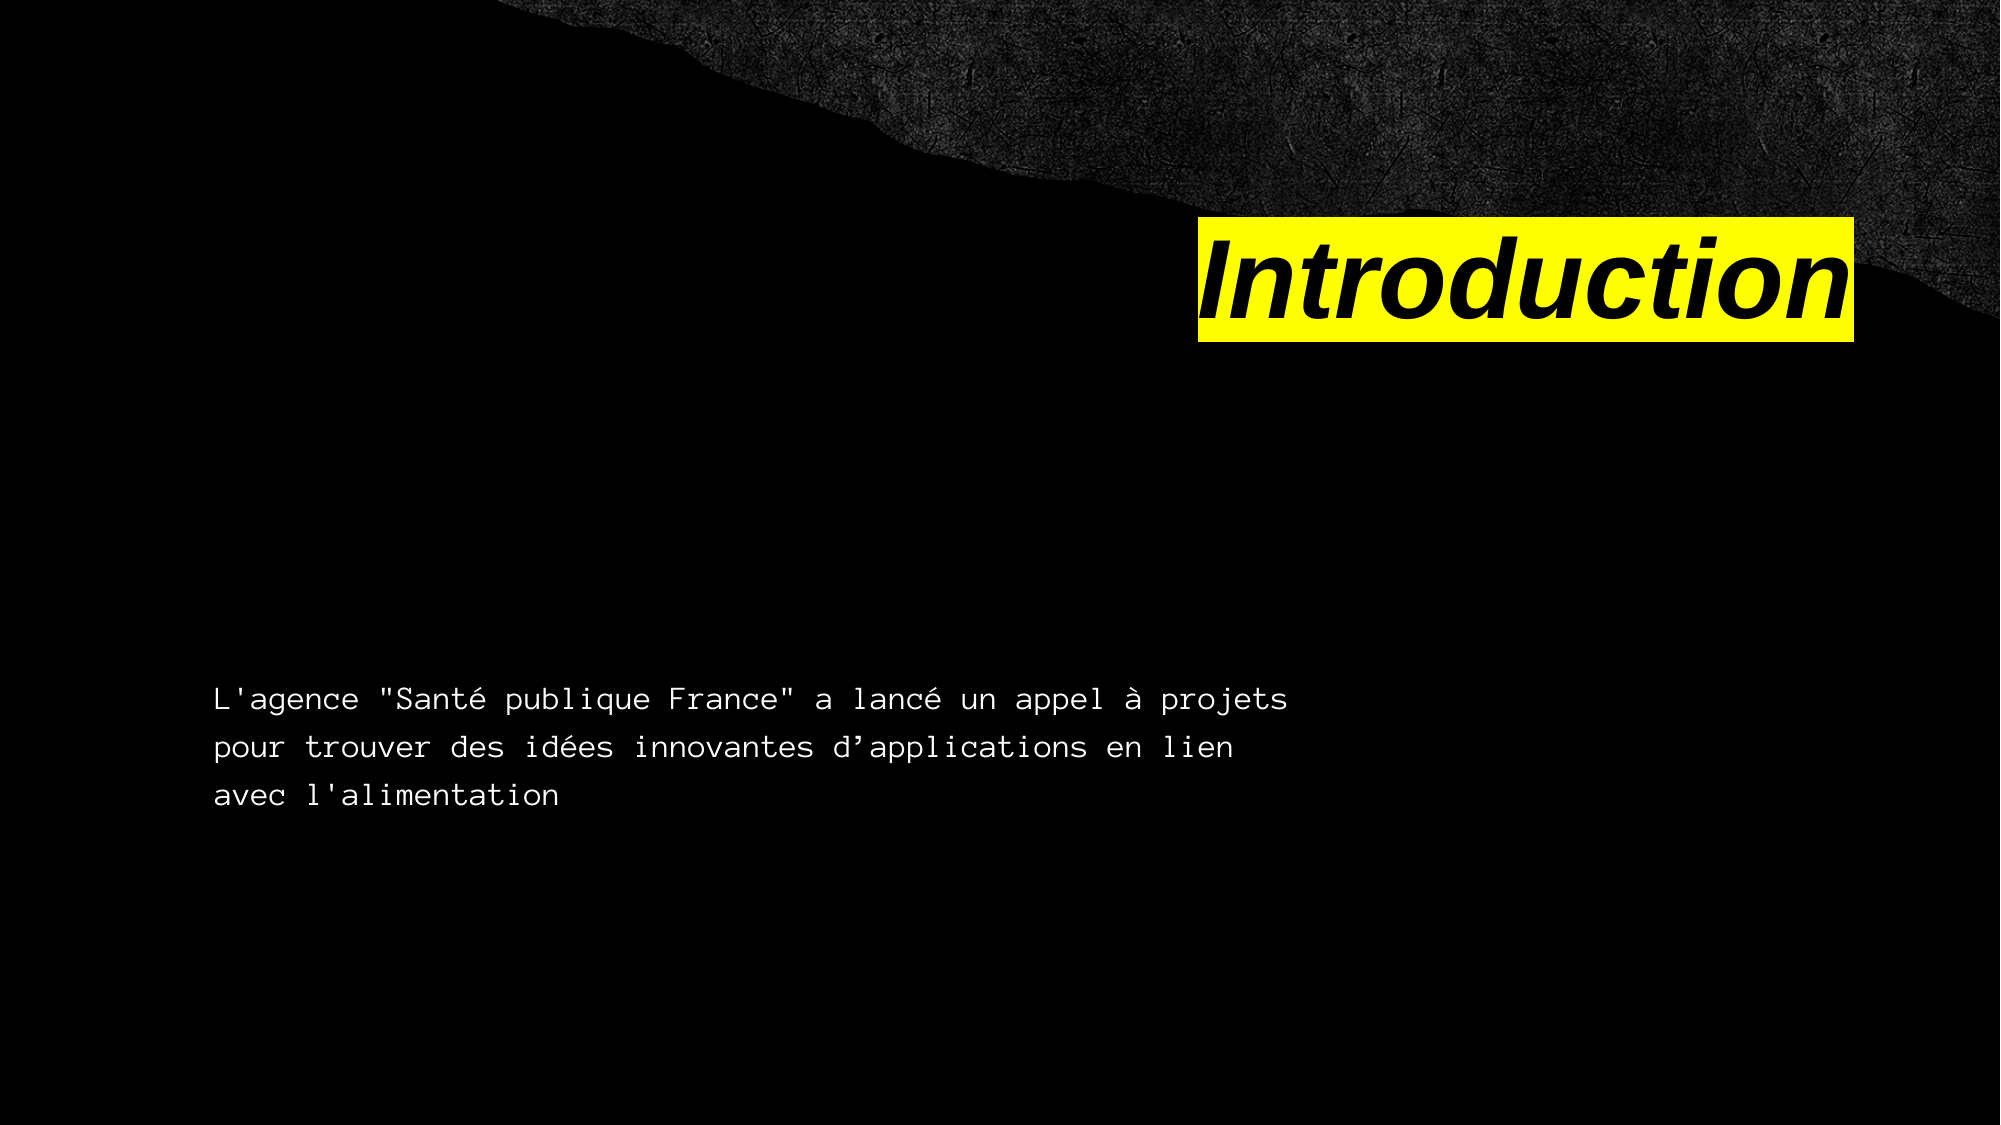

# Introduction
L'agence "Santé publique France" a lancé un appel à projets pour trouver des idées innovantes d’applications en lien avec l'alimentation